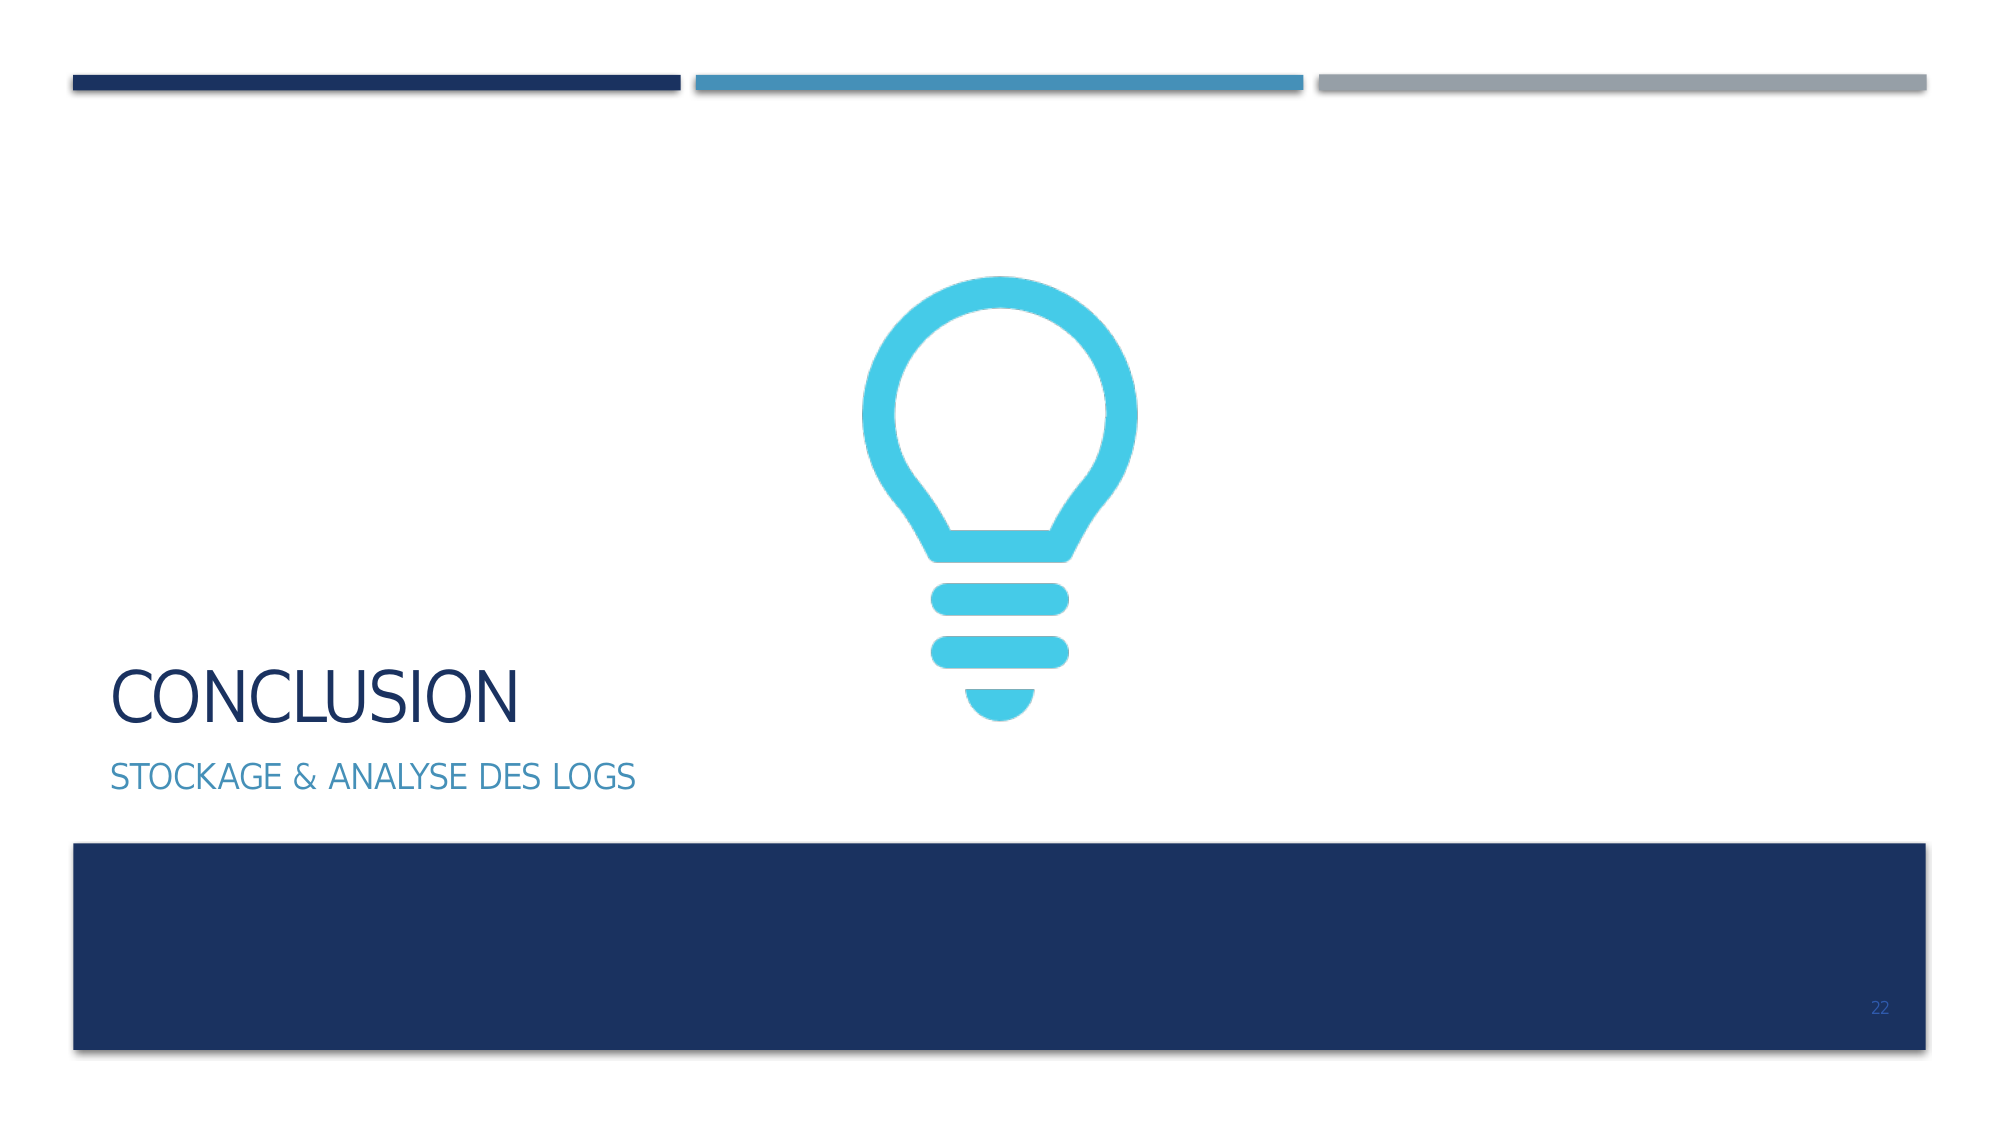

# Conclusion
Stockage & Analyse des logs
22